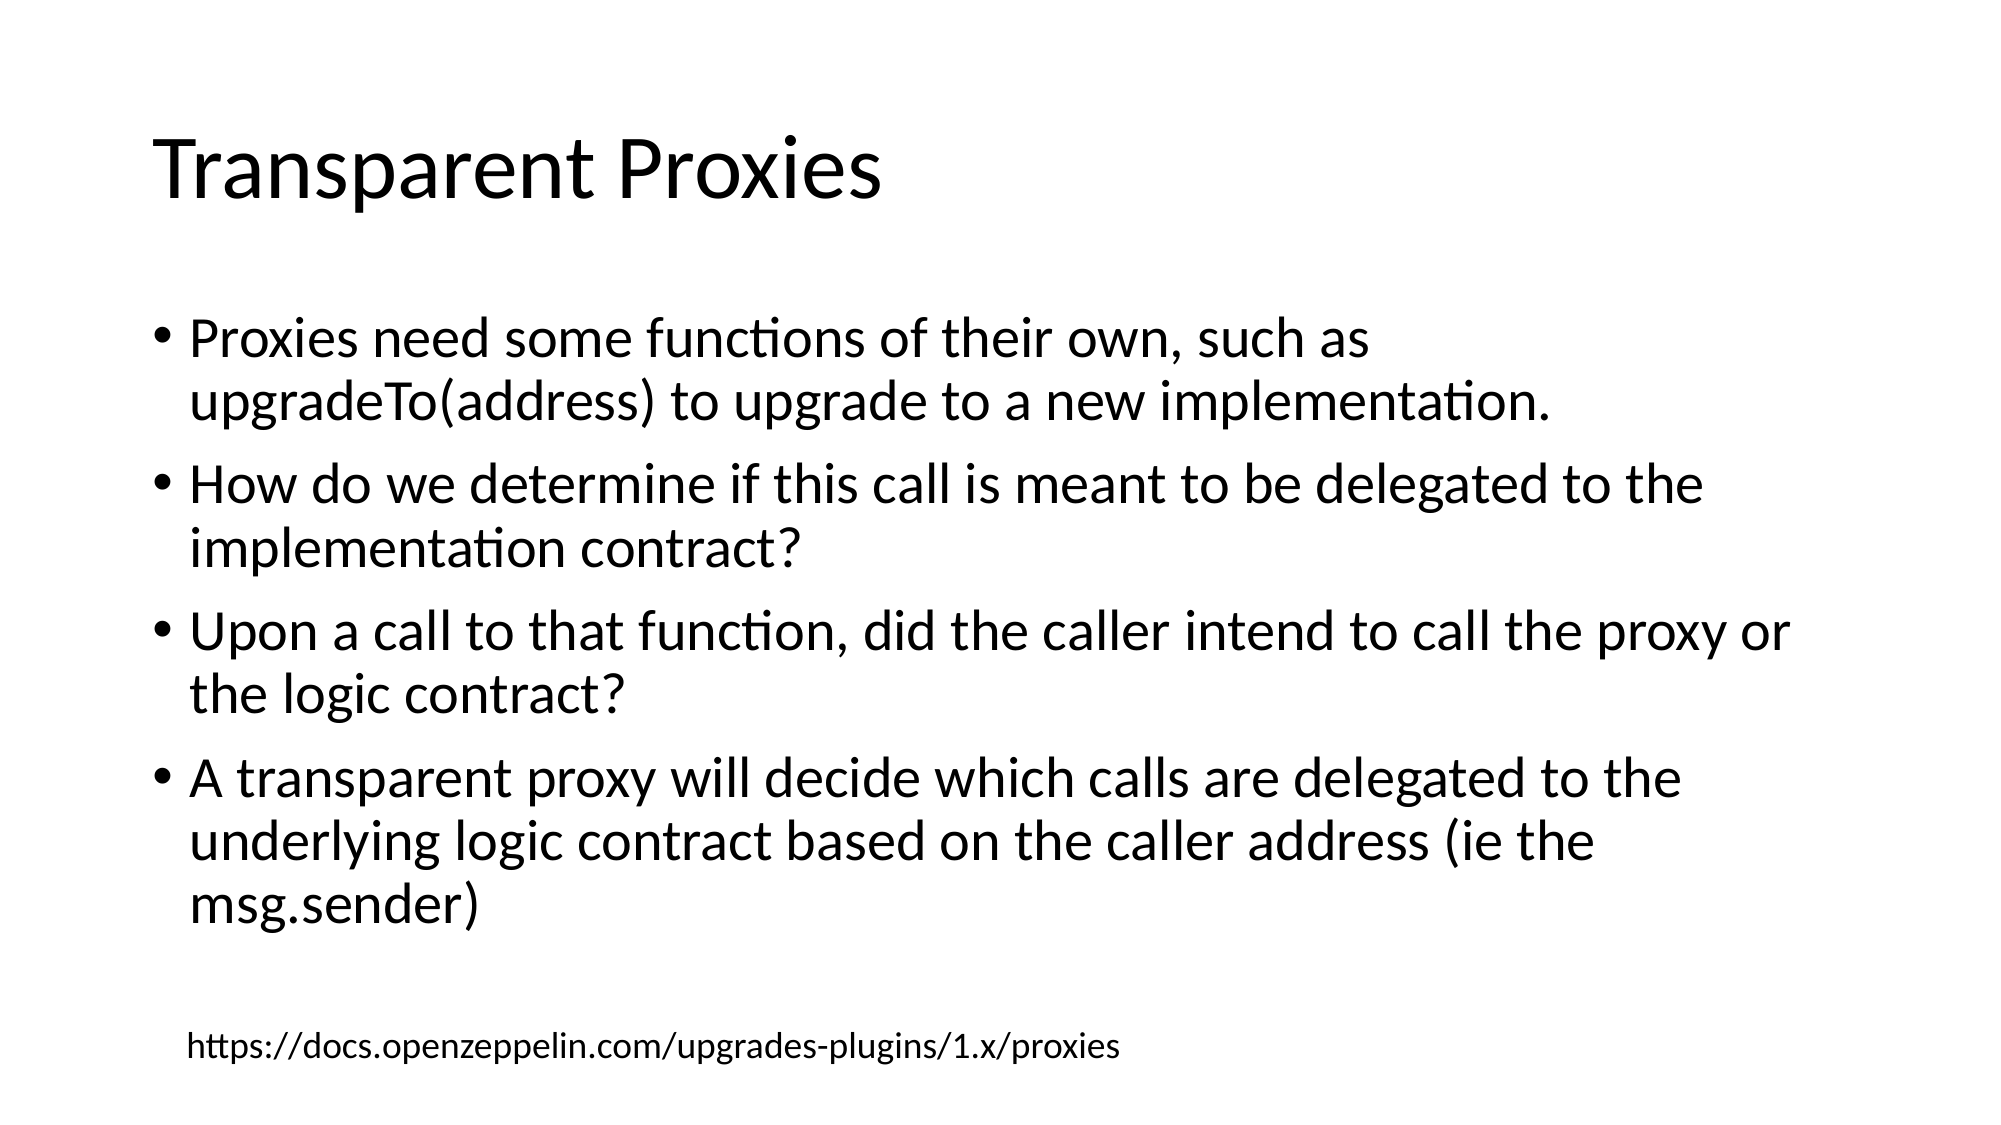

# Transparent Proxies
Proxies need some functions of their own, such as upgradeTo(address) to upgrade to a new implementation.
How do we determine if this call is meant to be delegated to the implementation contract?
Upon a call to that function, did the caller intend to call the proxy or the logic contract?
A transparent proxy will decide which calls are delegated to the underlying logic contract based on the caller address (ie the msg.sender)
https://docs.openzeppelin.com/upgrades-plugins/1.x/proxies